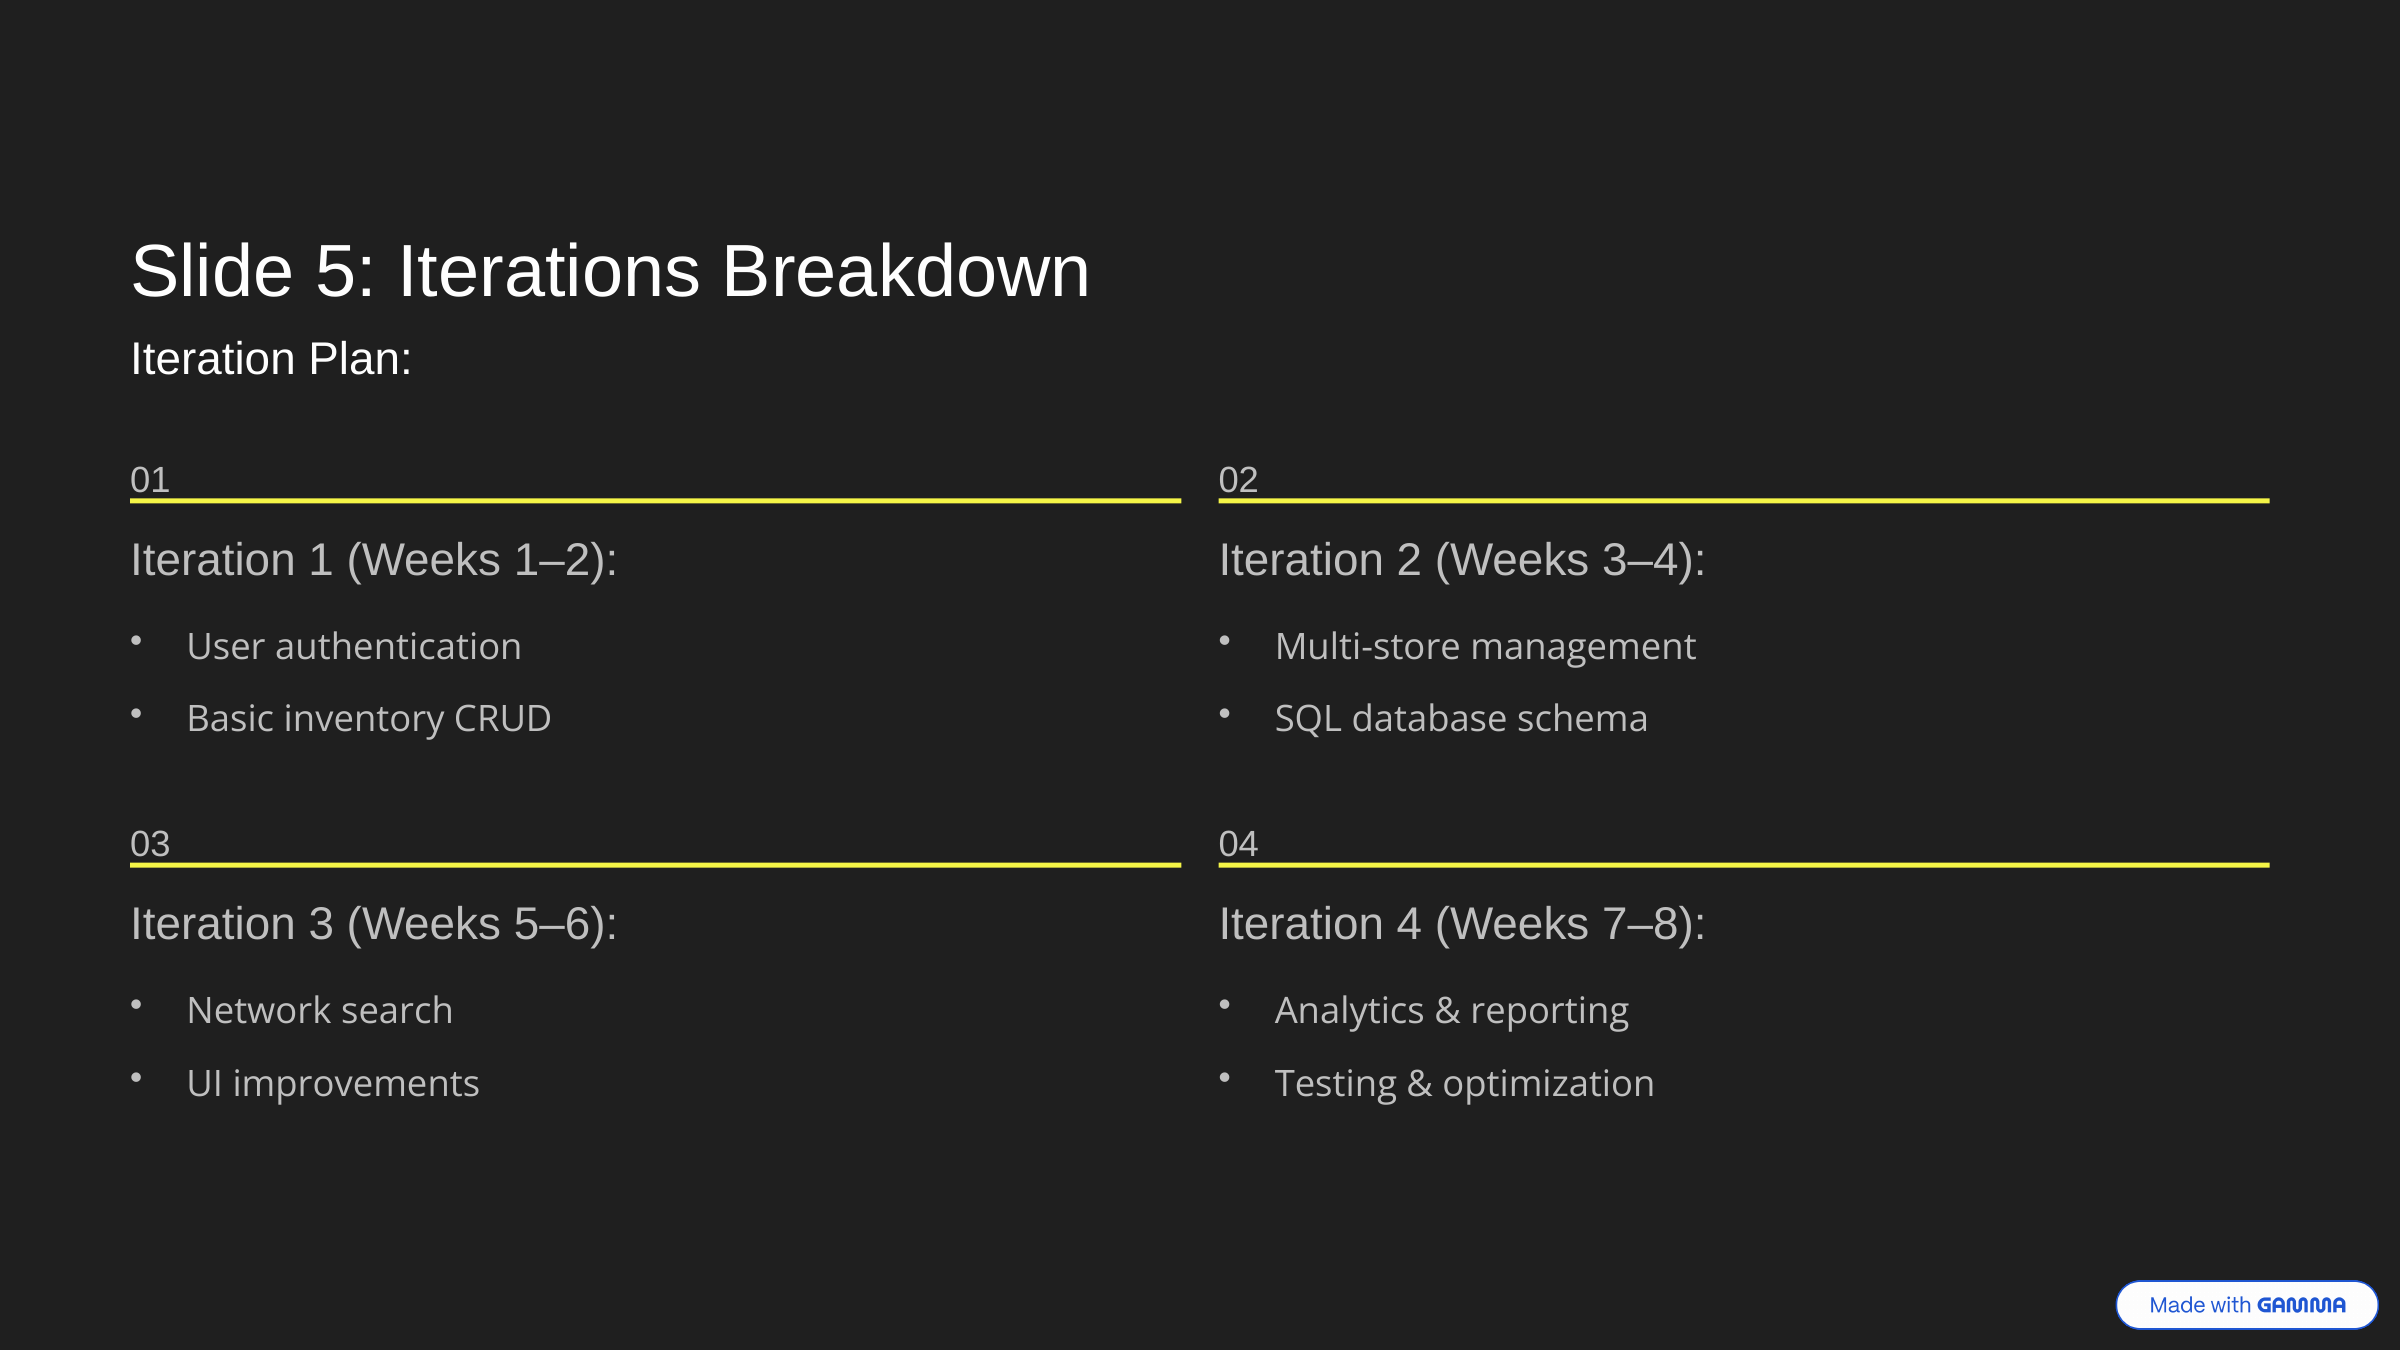

Slide 5: Iterations Breakdown
Iteration Plan:
01
02

Iteration 1 (Weeks 1–2):
Iteration 2 (Weeks 3–4):
User authentication
Multi-store management
Basic inventory CRUD
SQL database schema
03
04

Iteration 3 (Weeks 5–6):
Iteration 4 (Weeks 7–8):
Network search
Analytics & reporting
UI improvements
Testing & optimization